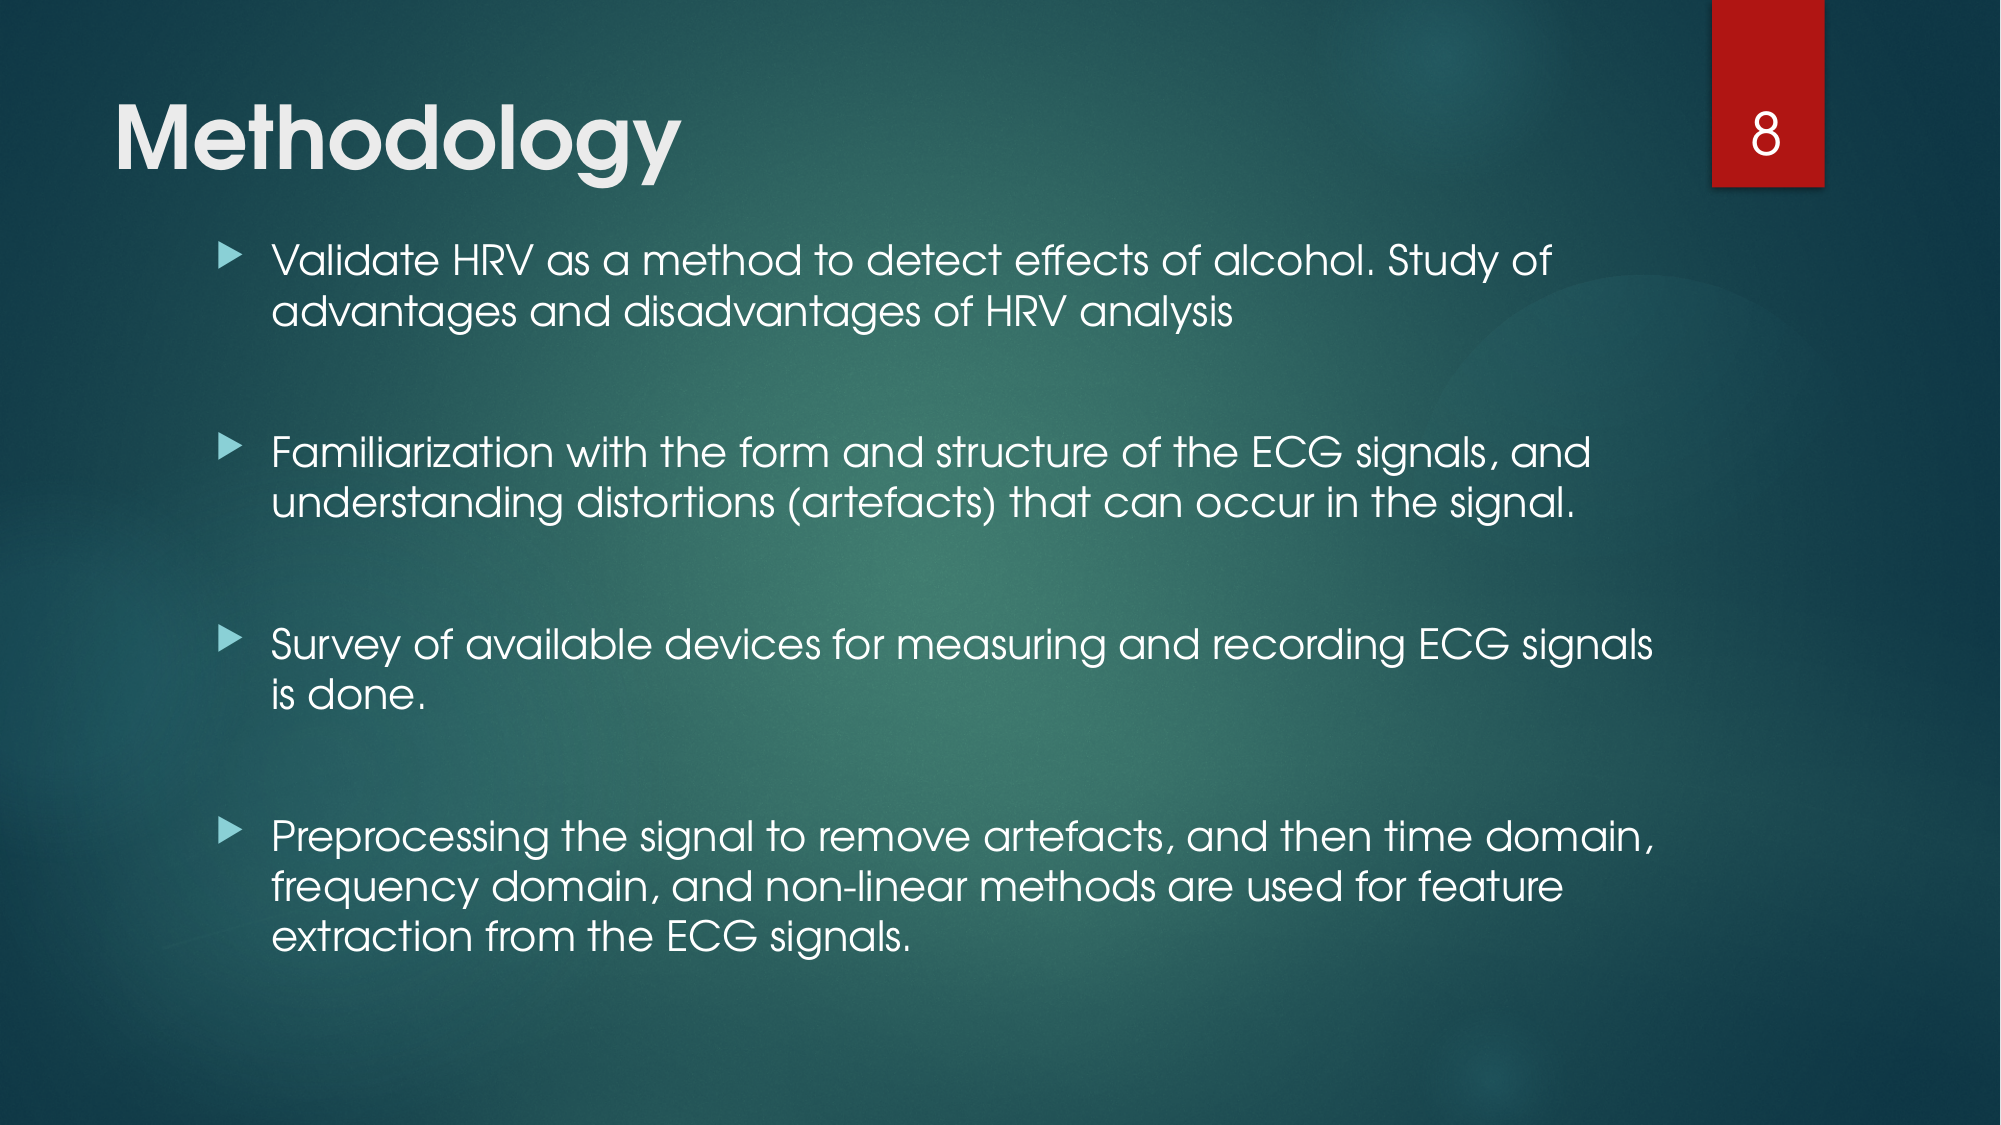

8
# Methodology
Validate HRV as a method to detect effects of alcohol. Study of advantages and disadvantages of HRV analysis

Familiarization with the form and structure of the ECG signals, and understanding distortions (artefacts) that can occur in the signal.

Survey of available devices for measuring and recording ECG signals is done.

Preprocessing the signal to remove artefacts, and then time domain, frequency domain, and non-linear methods are used for feature extraction from the ECG signals.